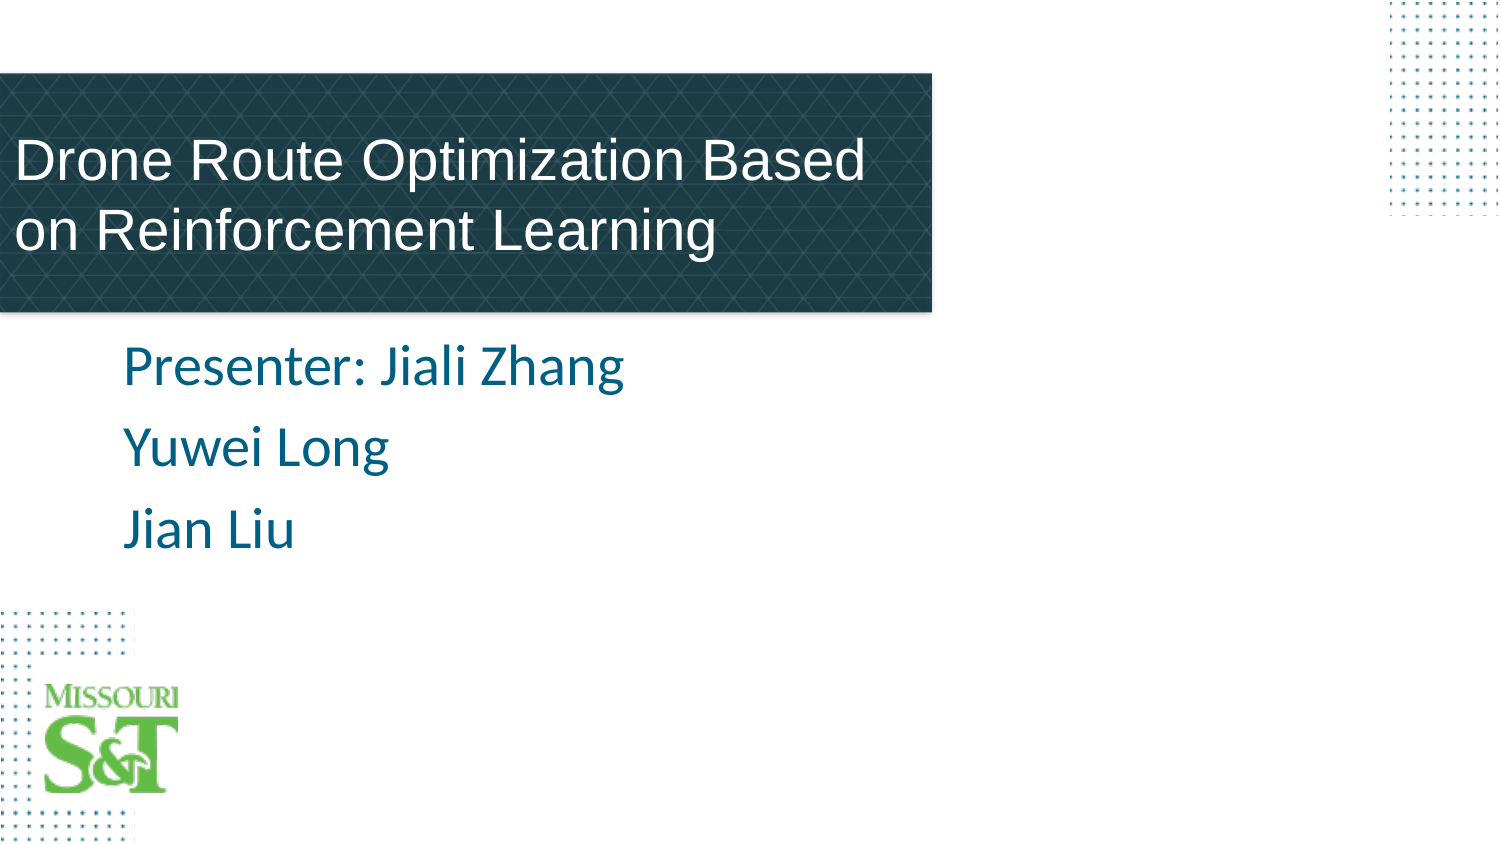

# Drone Route Optimization Based on Reinforcement Learning
Presenter: Jiali Zhang
Yuwei Long
Jian Liu